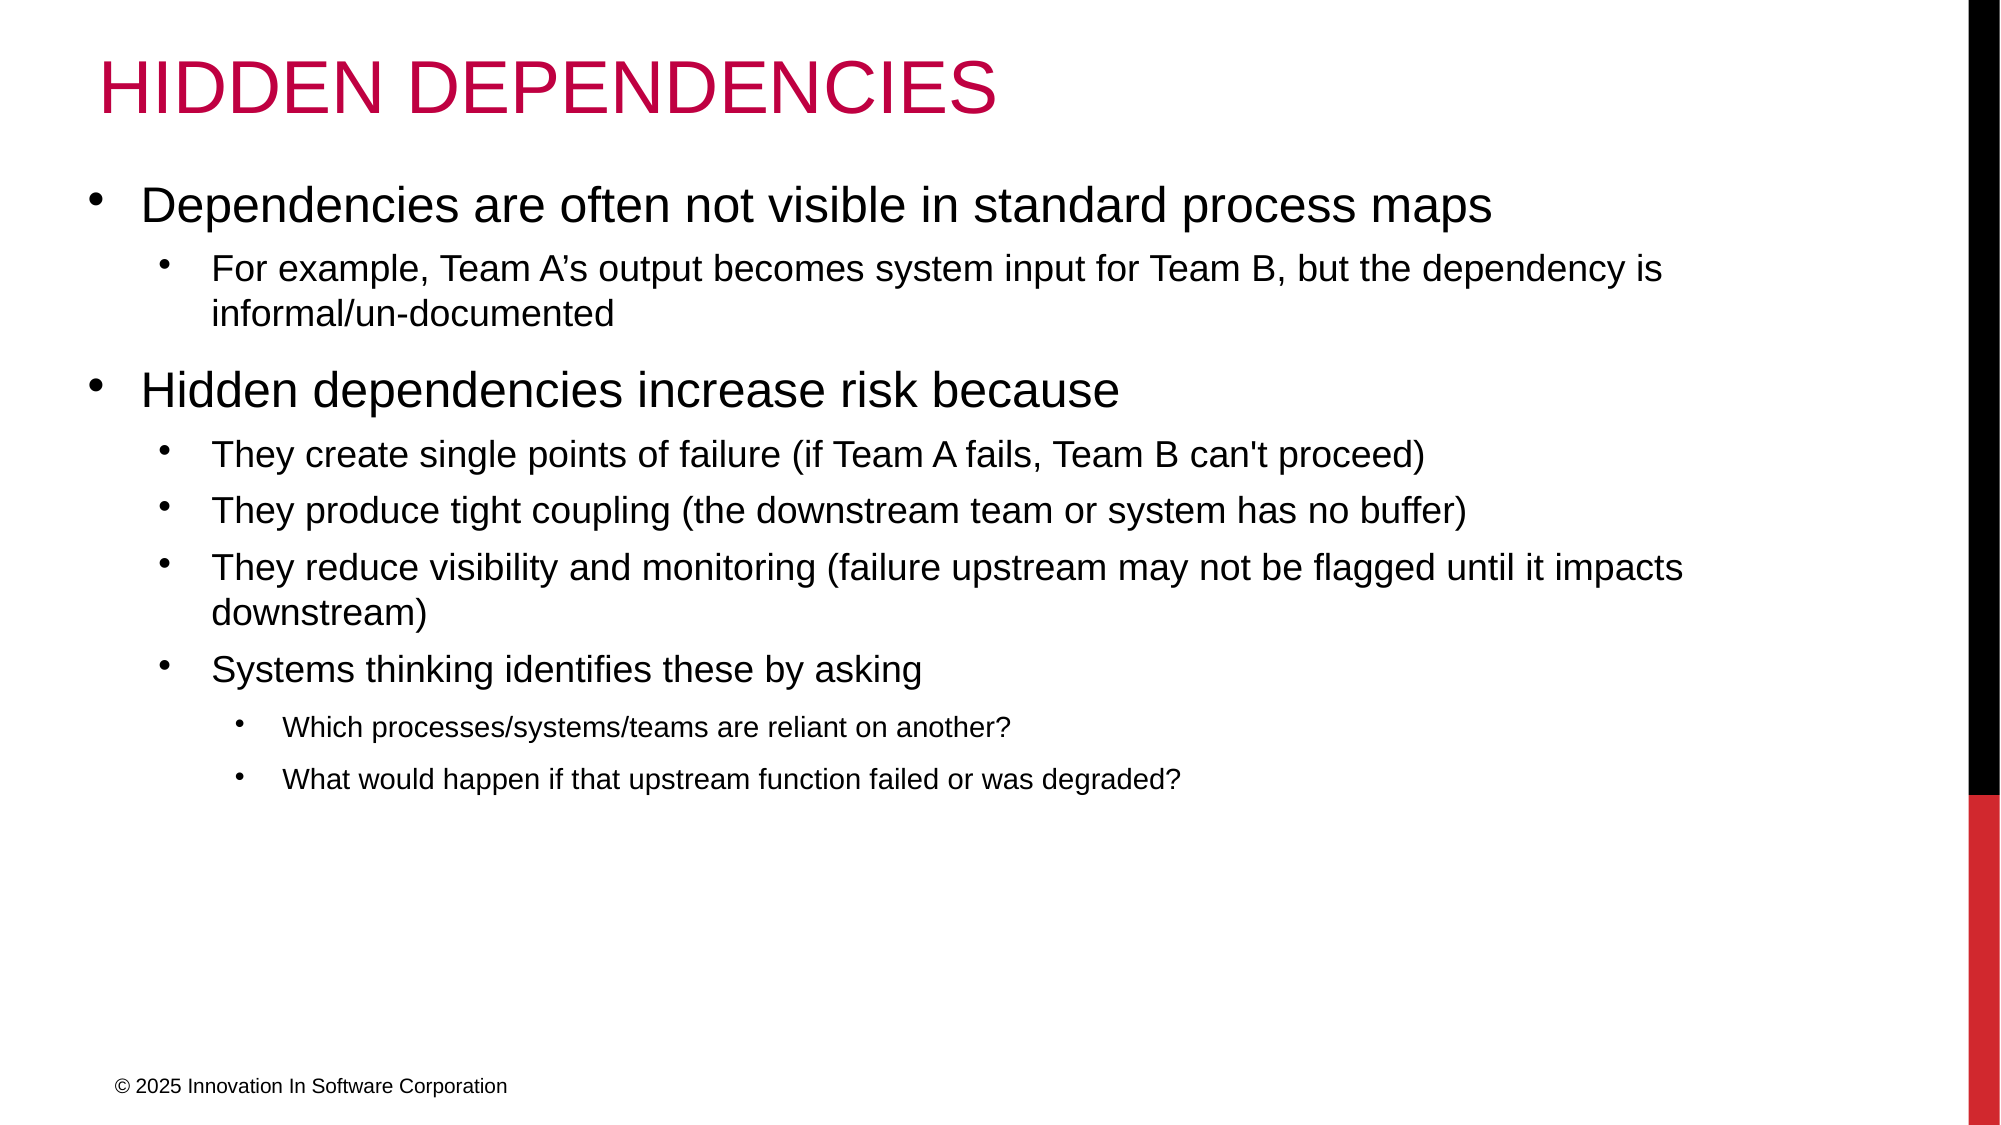

# Hidden Dependencies
Dependencies are often not visible in standard process maps
For example, Team A’s output becomes system input for Team B, but the dependency is informal/un-documented
Hidden dependencies increase risk because
They create single points of failure (if Team A fails, Team B can't proceed)
They produce tight coupling (the downstream team or system has no buffer)
They reduce visibility and monitoring (failure upstream may not be flagged until it impacts downstream)
Systems thinking identifies these by asking
Which processes/systems/teams are reliant on another?
What would happen if that upstream function failed or was degraded?
© 2025 Innovation In Software Corporation